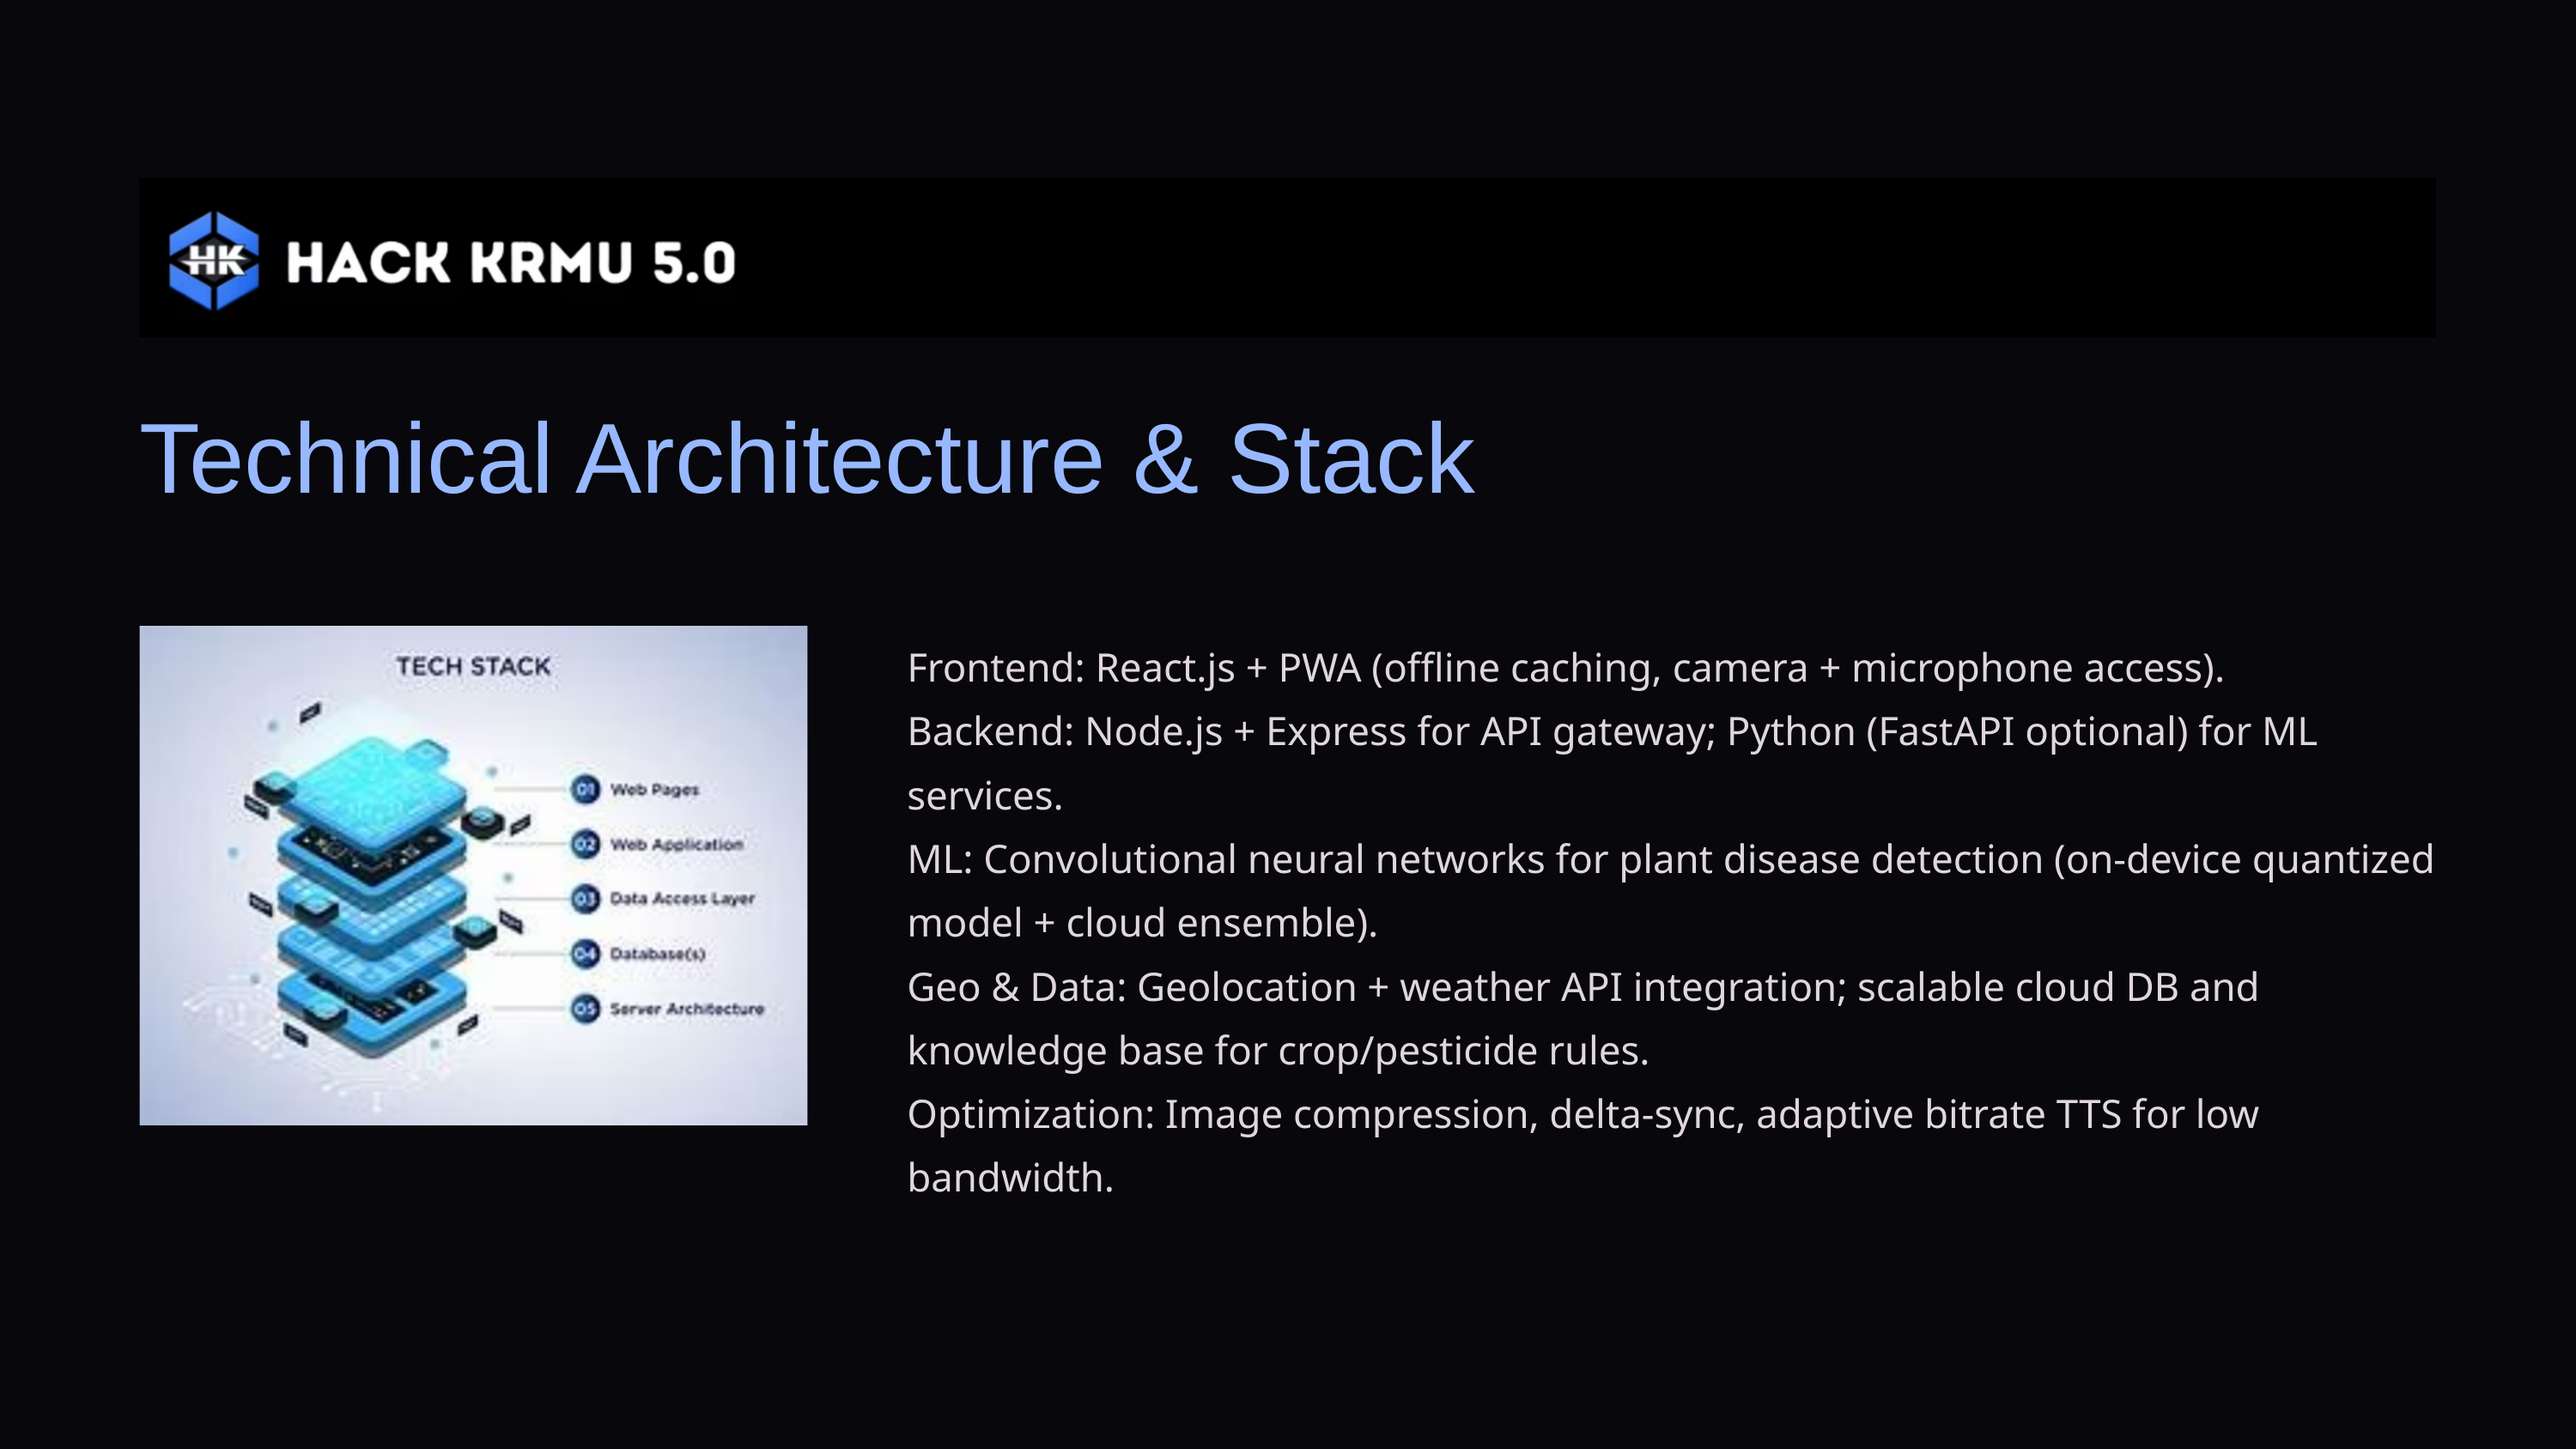

Technical Architecture & Stack
Frontend: React.js + PWA (offline caching, camera + microphone access).
Backend: Node.js + Express for API gateway; Python (FastAPI optional) for ML services.
ML: Convolutional neural networks for plant disease detection (on-device quantized model + cloud ensemble).
Geo & Data: Geolocation + weather API integration; scalable cloud DB and knowledge base for crop/pesticide rules.
Optimization: Image compression, delta-sync, adaptive bitrate TTS for low bandwidth.